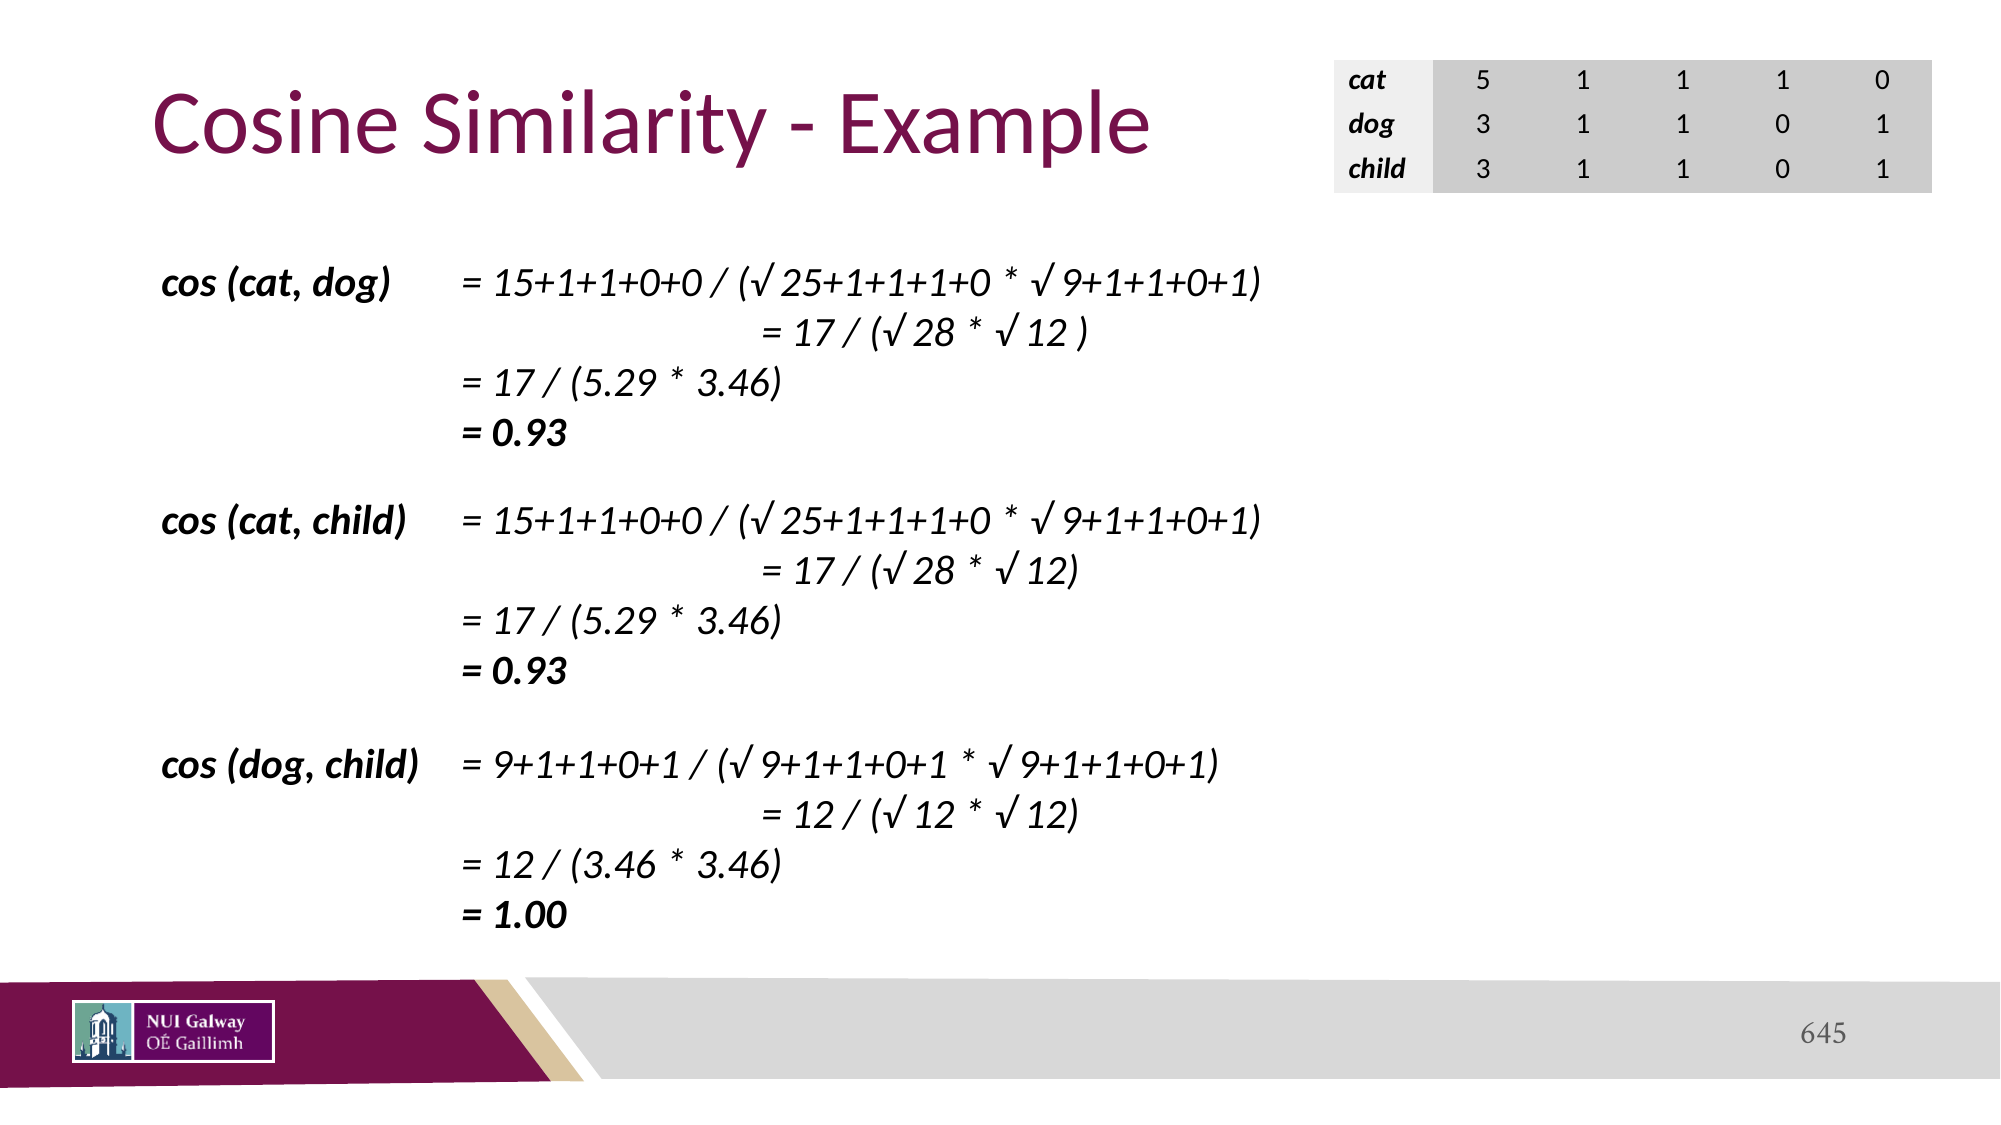

# Cosine Similarity - Example
| cat | 5 | 1 | 1 | 1 | 0 |
| --- | --- | --- | --- | --- | --- |
| dog | 3 | 1 | 1 | 0 | 1 |
| child | 3 | 1 | 1 | 0 | 1 |
cos (cat, dog) 	= 15+1+1+0+0 / (√ 25+1+1+1+0 * √ 9+1+1+0+1)
				= 17 / (√ 28 * √ 12 )
= 17 / (5.29 * 3.46)
= 0.93
cos (cat, child) 	= 15+1+1+0+0 / (√ 25+1+1+1+0 * √ 9+1+1+0+1)
				= 17 / (√ 28 * √ 12)
= 17 / (5.29 * 3.46)
= 0.93
cos (dog, child) 	= 9+1+1+0+1 / (√ 9+1+1+0+1 * √ 9+1+1+0+1)
				= 12 / (√ 12 * √ 12)
= 12 / (3.46 * 3.46)
= 1.00
645